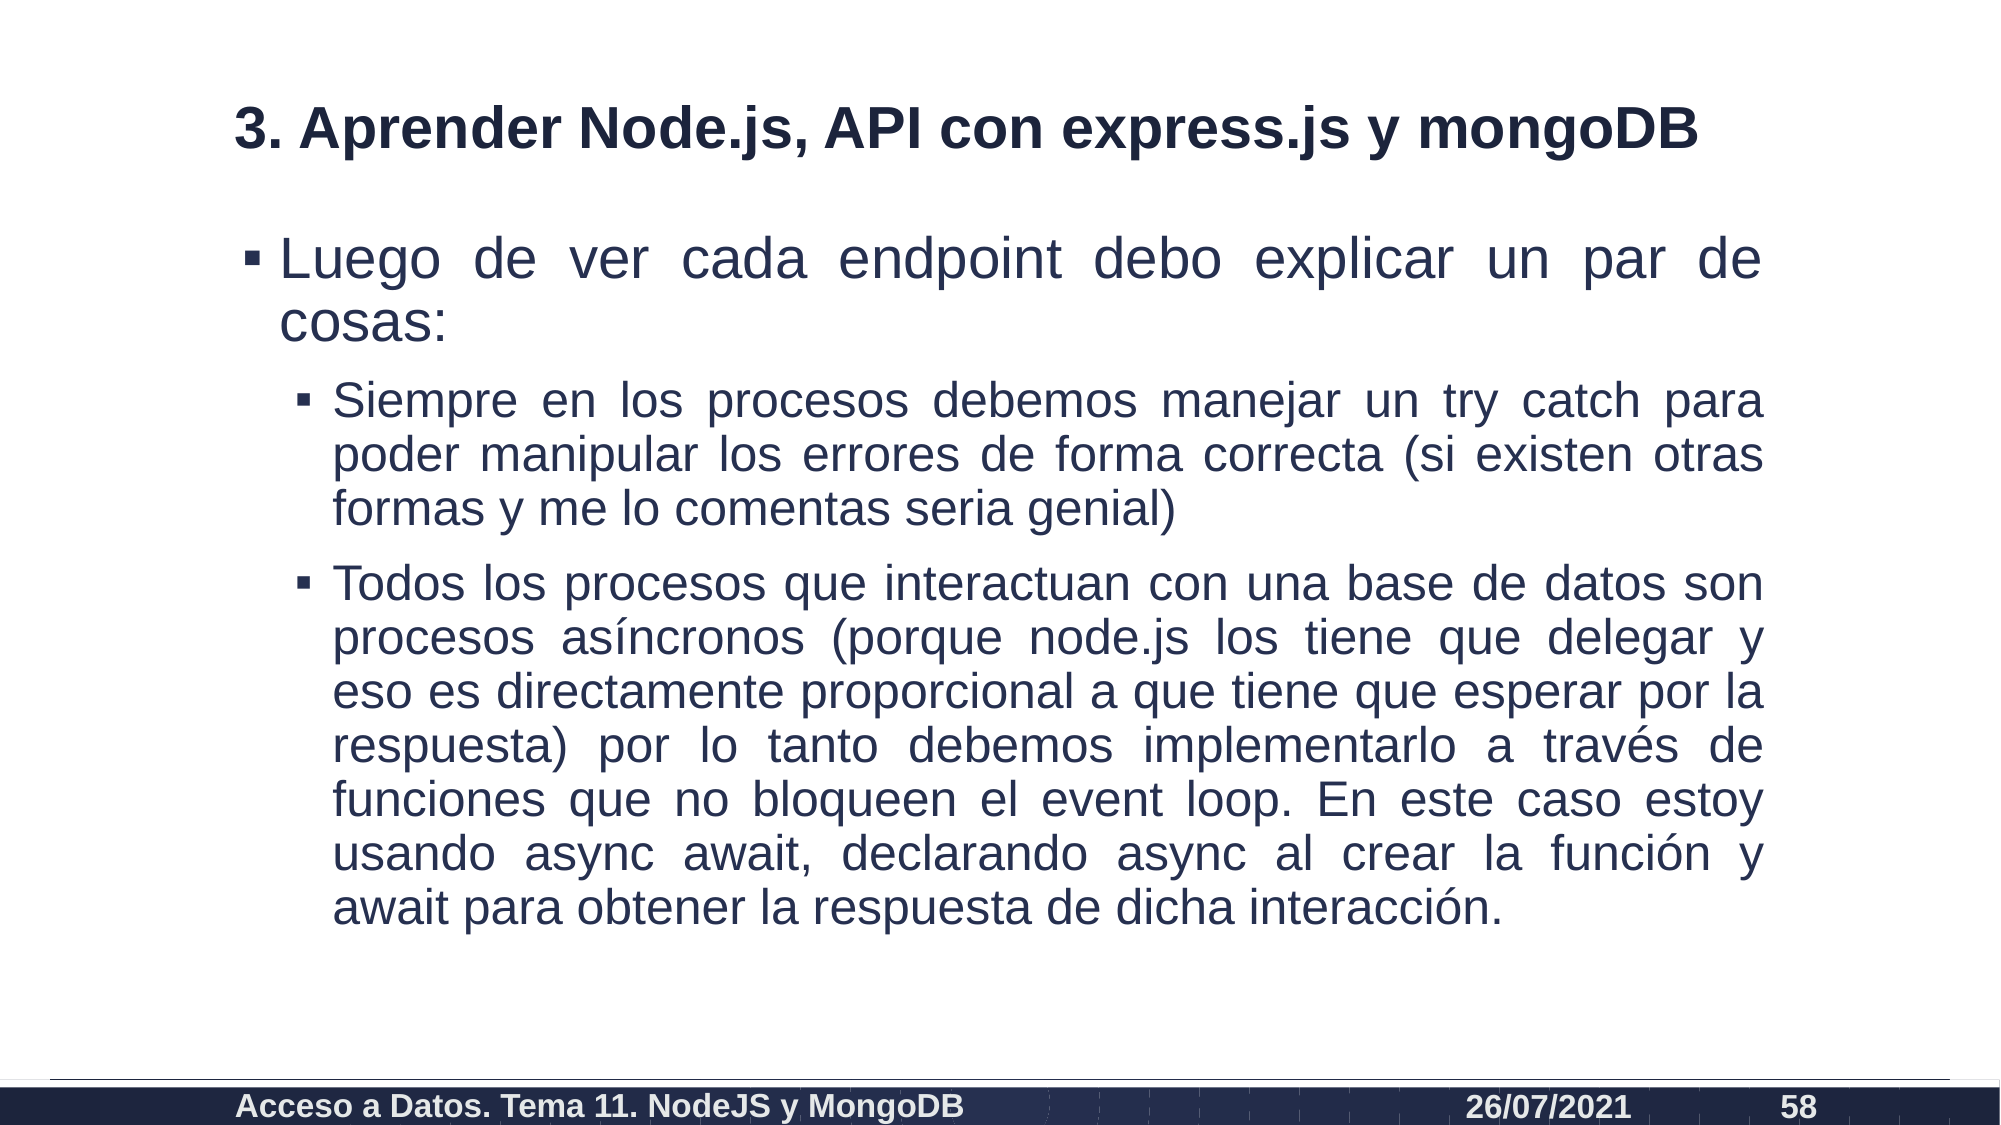

# 3. Aprender Node.js, API con express.js y mongoDB
Luego de ver cada endpoint debo explicar un par de cosas:
Siempre en los procesos debemos manejar un try catch para poder manipular los errores de forma correcta (si existen otras formas y me lo comentas seria genial)
Todos los procesos que interactuan con una base de datos son procesos asíncronos (porque node.js los tiene que delegar y eso es directamente proporcional a que tiene que esperar por la respuesta) por lo tanto debemos implementarlo a través de funciones que no bloqueen el event loop. En este caso estoy usando async await, declarando async al crear la función y await para obtener la respuesta de dicha interacción.

Acceso a Datos. Tema 11. NodeJS y MongoDB
26/07/2021
58